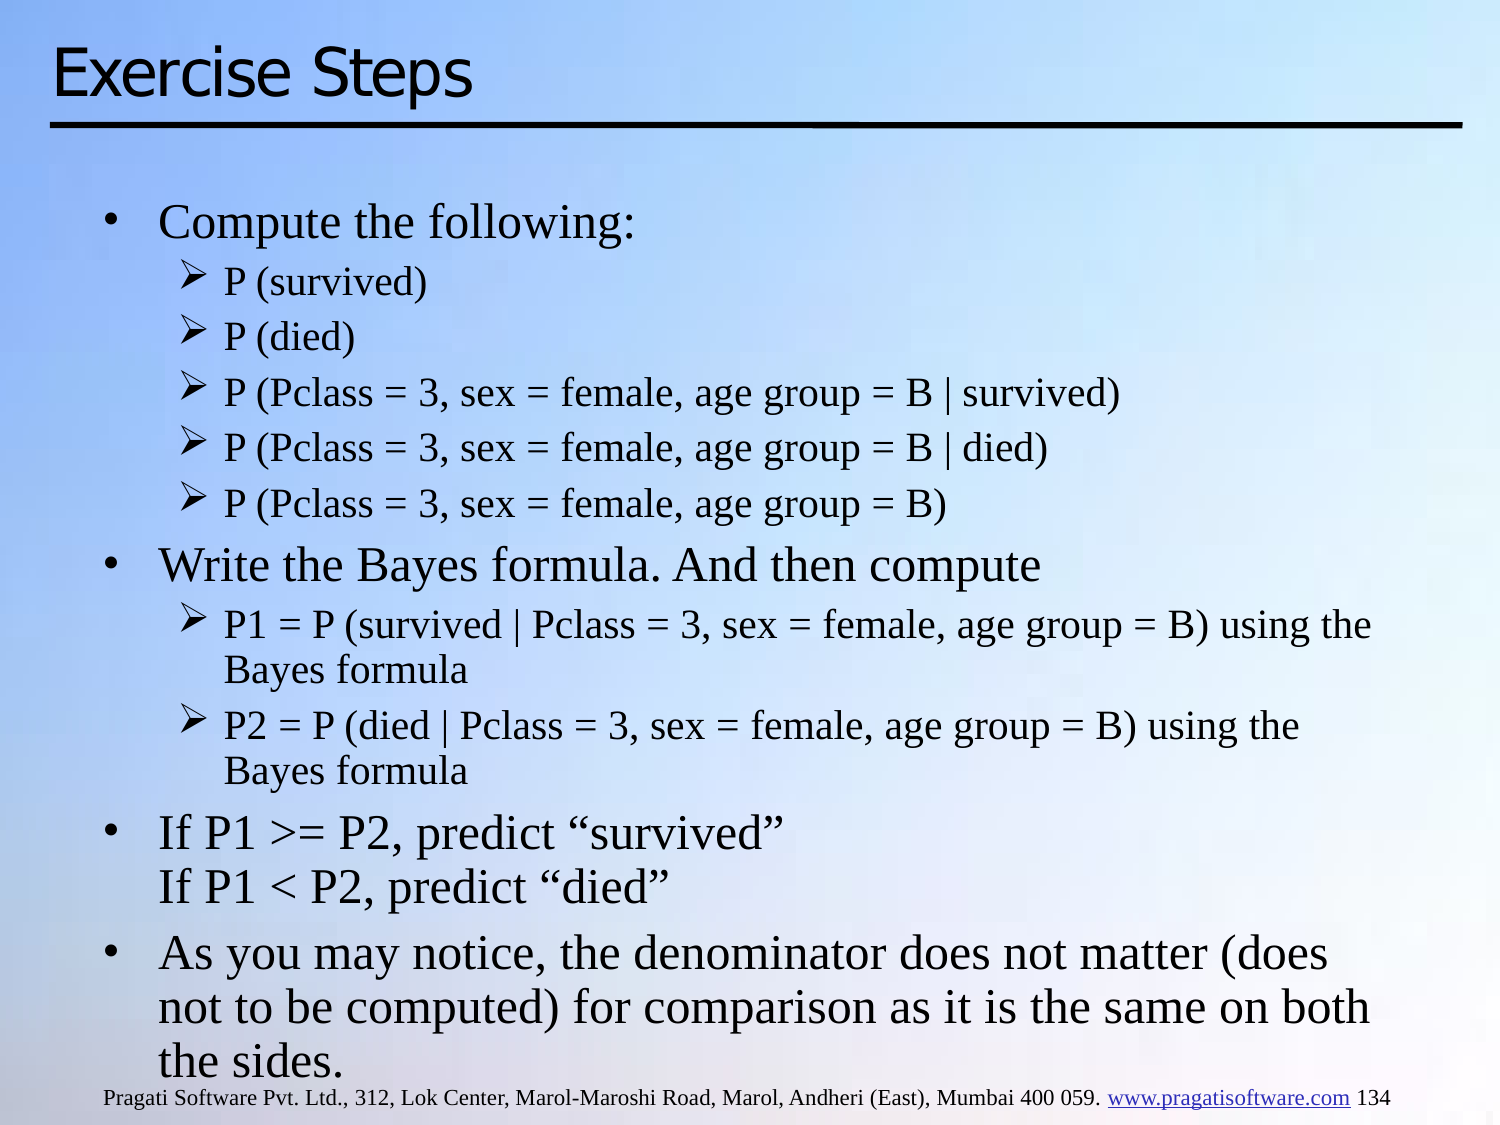

# Exercise Steps
Compute the following:
P (survived)
P (died)
P (Pclass = 3, sex = female, age group = B | survived)
P (Pclass = 3, sex = female, age group = B | died)
P (Pclass = 3, sex = female, age group = B)
Write the Bayes formula. And then compute
P1 = P (survived | Pclass = 3, sex = female, age group = B) using the Bayes formula
P2 = P (died | Pclass = 3, sex = female, age group = B) using the Bayes formula
If P1 >= P2, predict “survived”
If P1 < P2, predict “died”
As you may notice, the denominator does not matter (does not to be computed) for comparison as it is the same on both the sides.